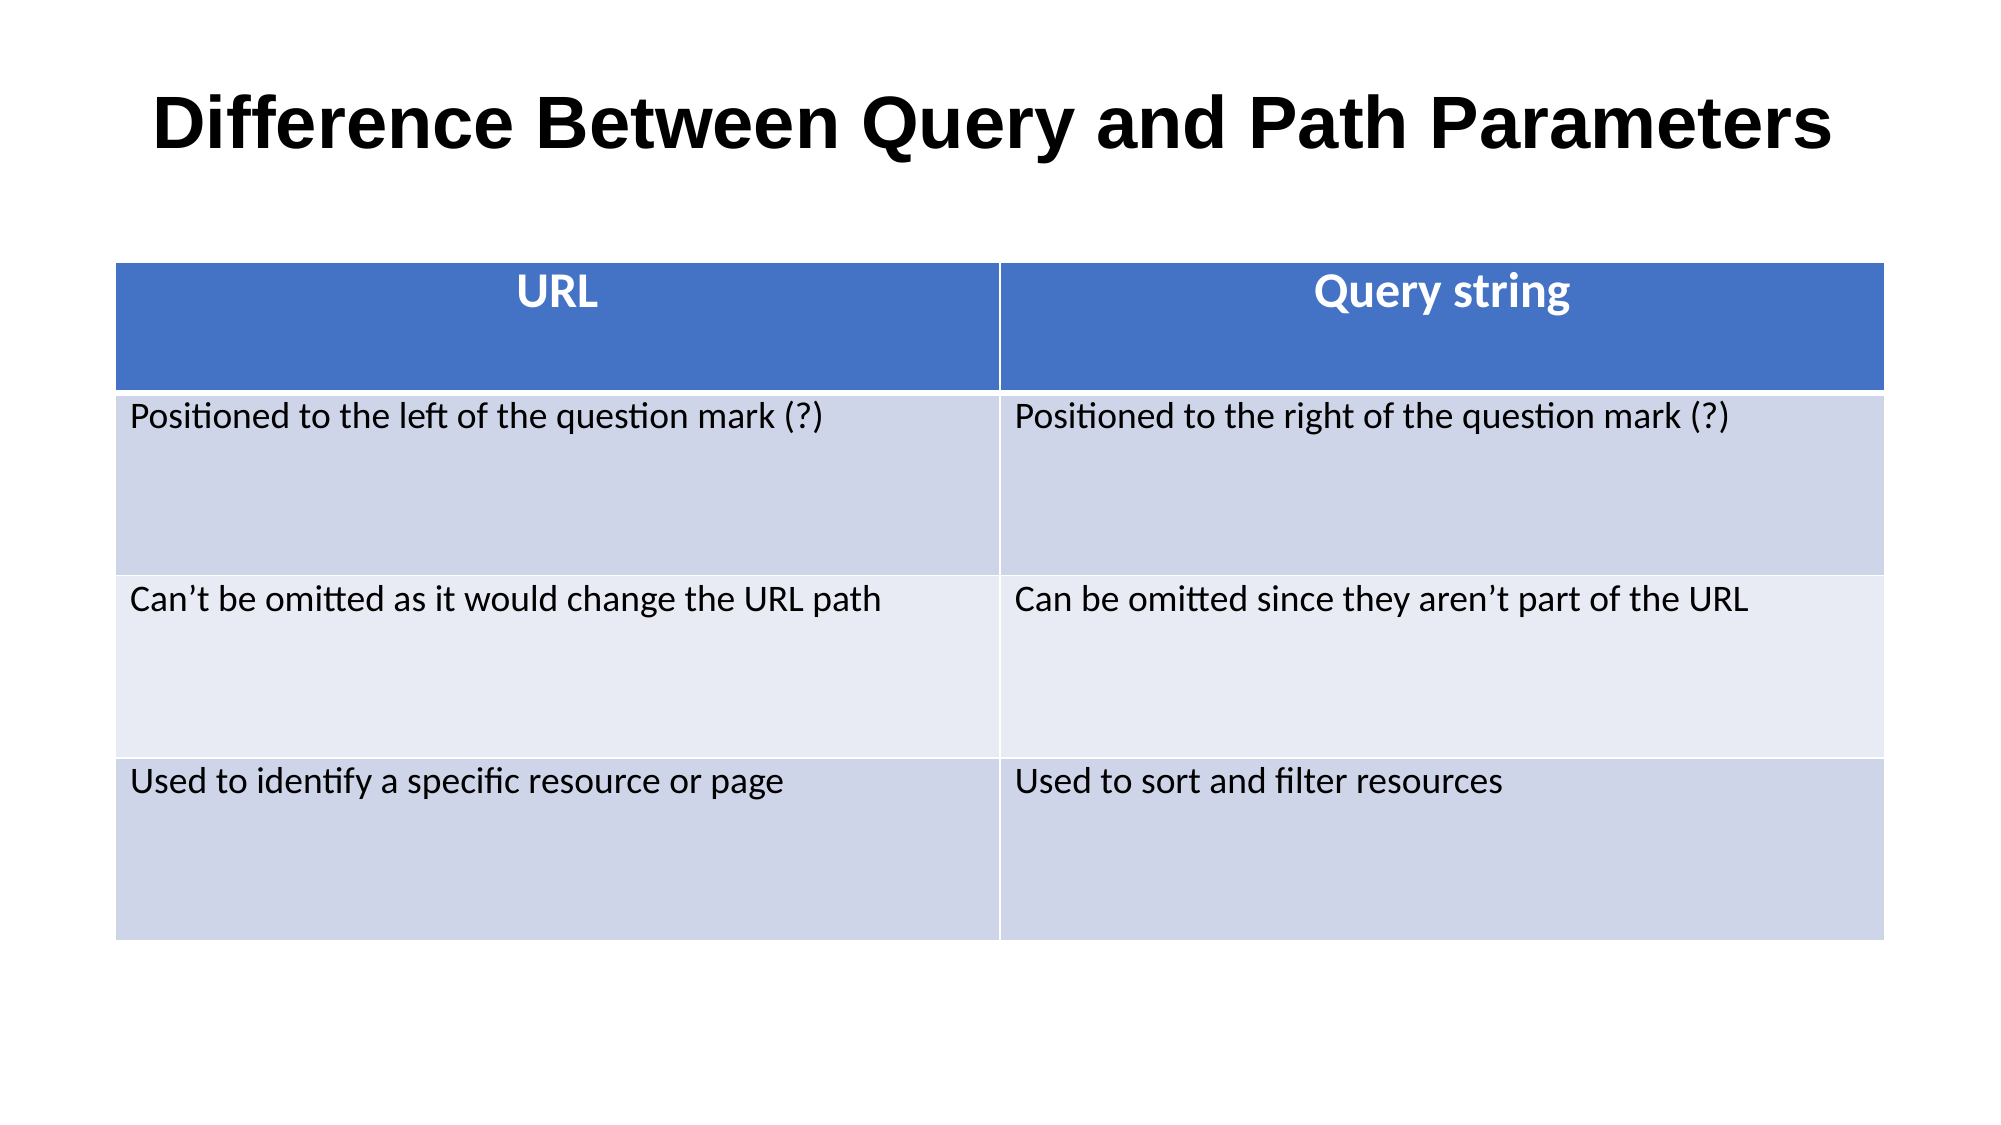

# Difference Between Query and Path Parameters
| URL | Query string |
| --- | --- |
| Positioned to the left of the question mark (?) | Positioned to the right of the question mark (?) |
| Can’t be omitted as it would change the URL path | Can be omitted since they aren’t part of the URL |
| Used to identify a specific resource or page | Used to sort and filter resources |